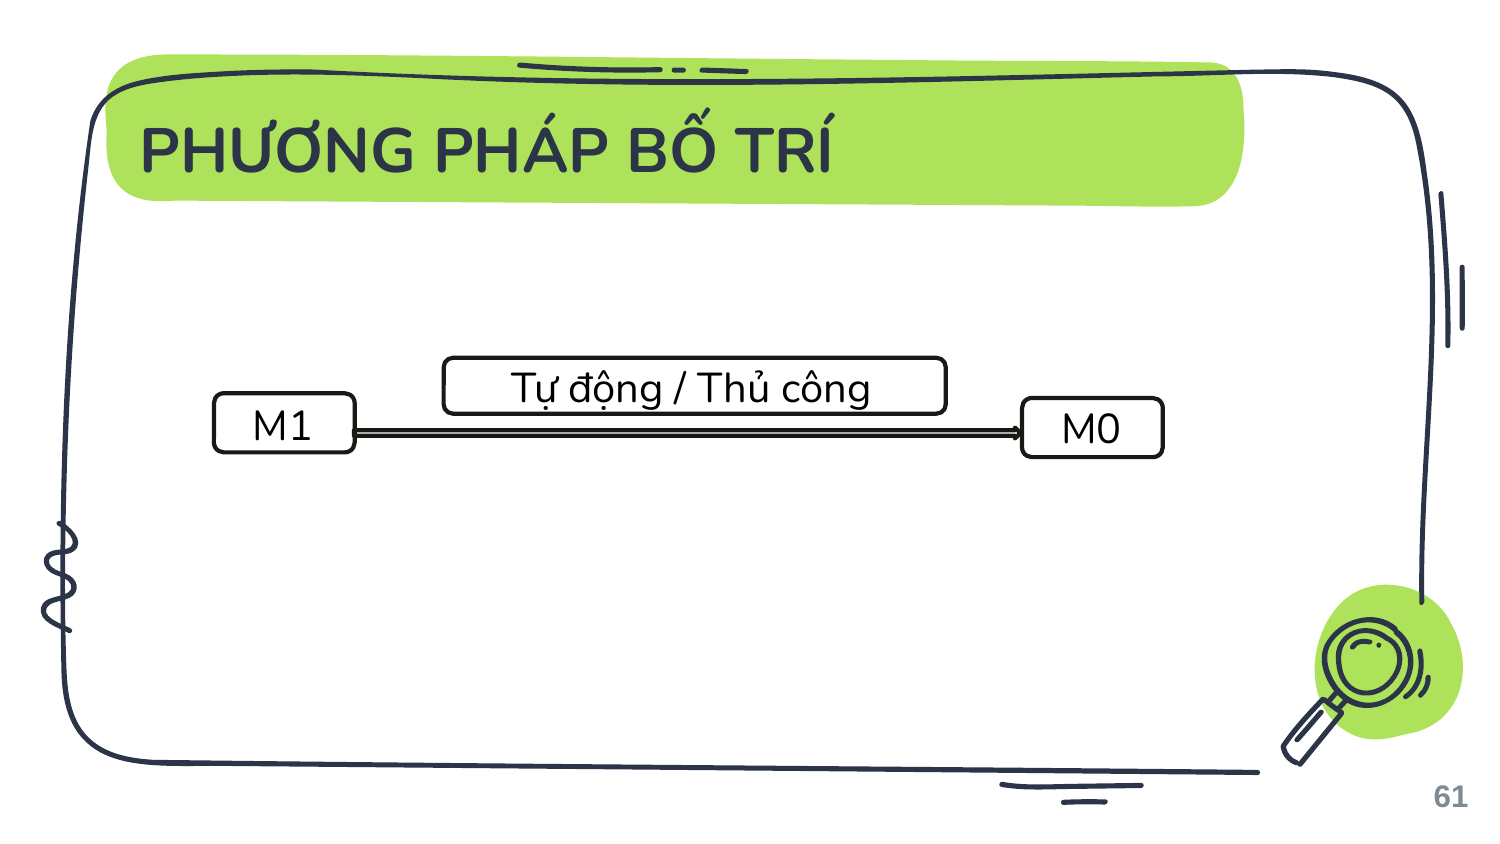

# PHƯƠNG PHÁP BỐ TRÍ
Tự động / Thủ công

M1

M0

61